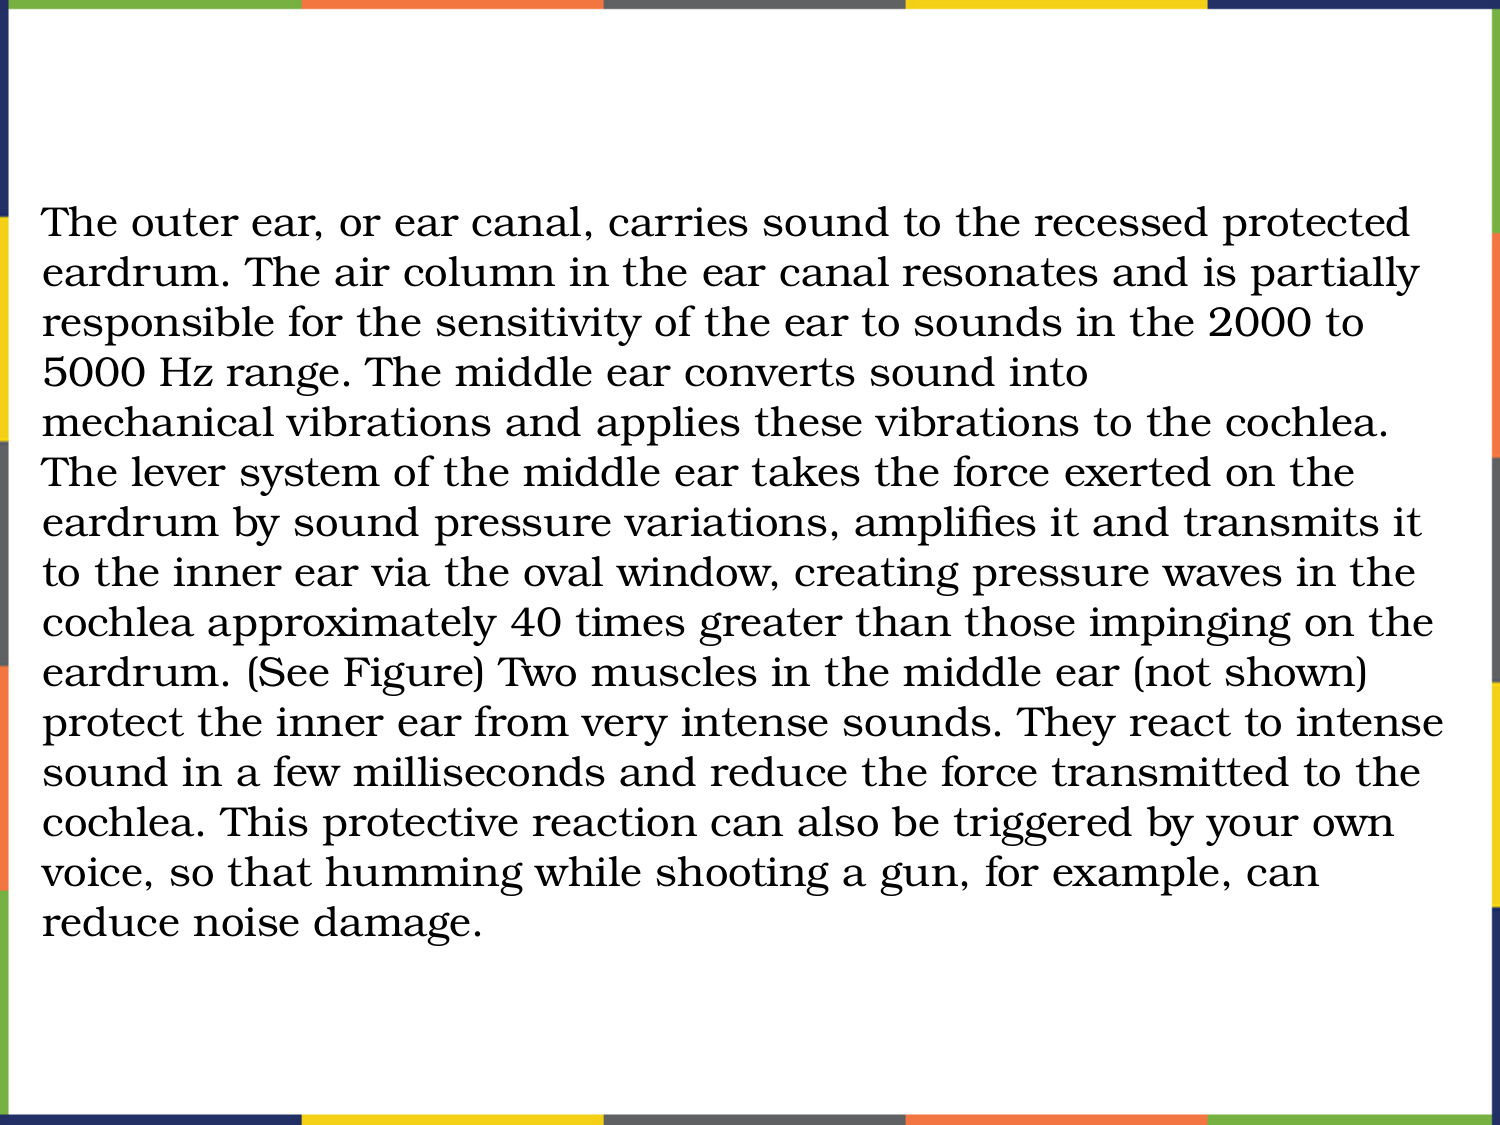

The outer ear, or ear canal, carries sound to the recessed protected eardrum. The air column in the ear canal resonates and is partially responsible for the sensitivity of the ear to sounds in the 2000 to 5000 Hz range. The middle ear converts sound into
mechanical vibrations and applies these vibrations to the cochlea. The lever system of the middle ear takes the force exerted on the eardrum by sound pressure variations, amplifies it and transmits it to the inner ear via the oval window, creating pressure waves in the cochlea approximately 40 times greater than those impinging on the eardrum. (See Figure) Two muscles in the middle ear (not shown) protect the inner ear from very intense sounds. They react to intense sound in a few milliseconds and reduce the force transmitted to the cochlea. This protective reaction can also be triggered by your own voice, so that humming while shooting a gun, for example, can reduce noise damage.